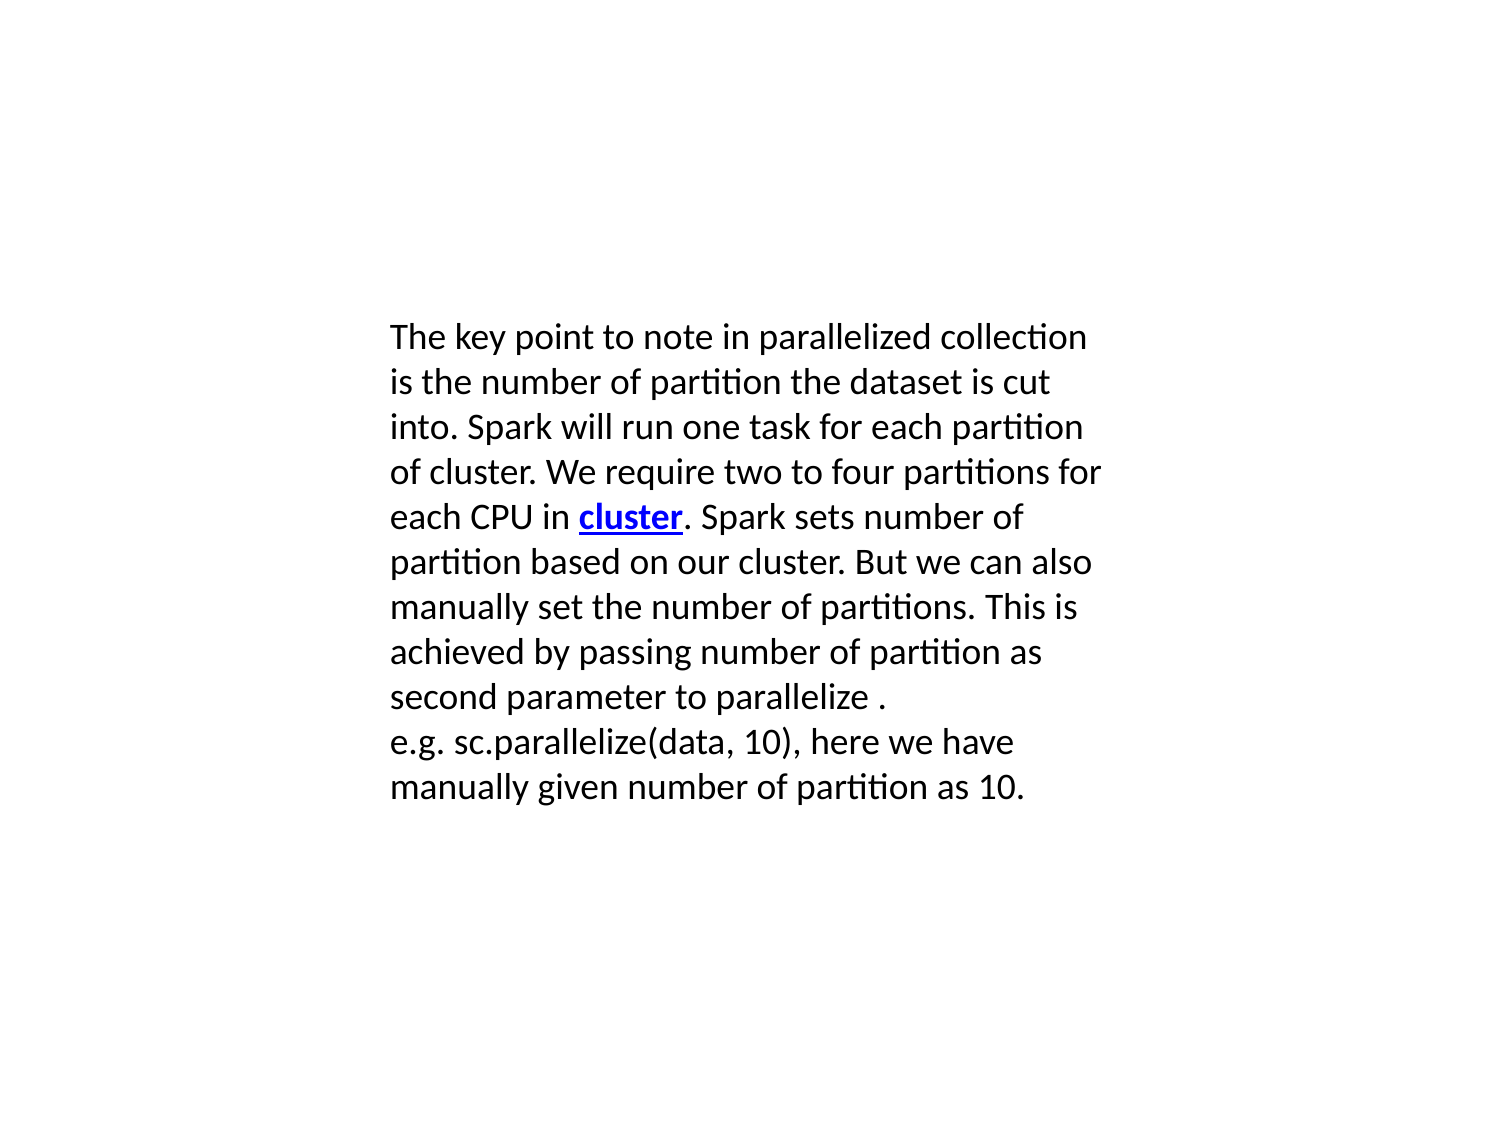

The key point to note in parallelized collection is the number of partition the dataset is cut into. Spark will run one task for each partition of cluster. We require two to four partitions for each CPU in cluster. Spark sets number of partition based on our cluster. But we can also manually set the number of partitions. This is achieved by passing number of partition as second parameter to parallelize .
e.g. sc.parallelize(data, 10), here we have manually given number of partition as 10.